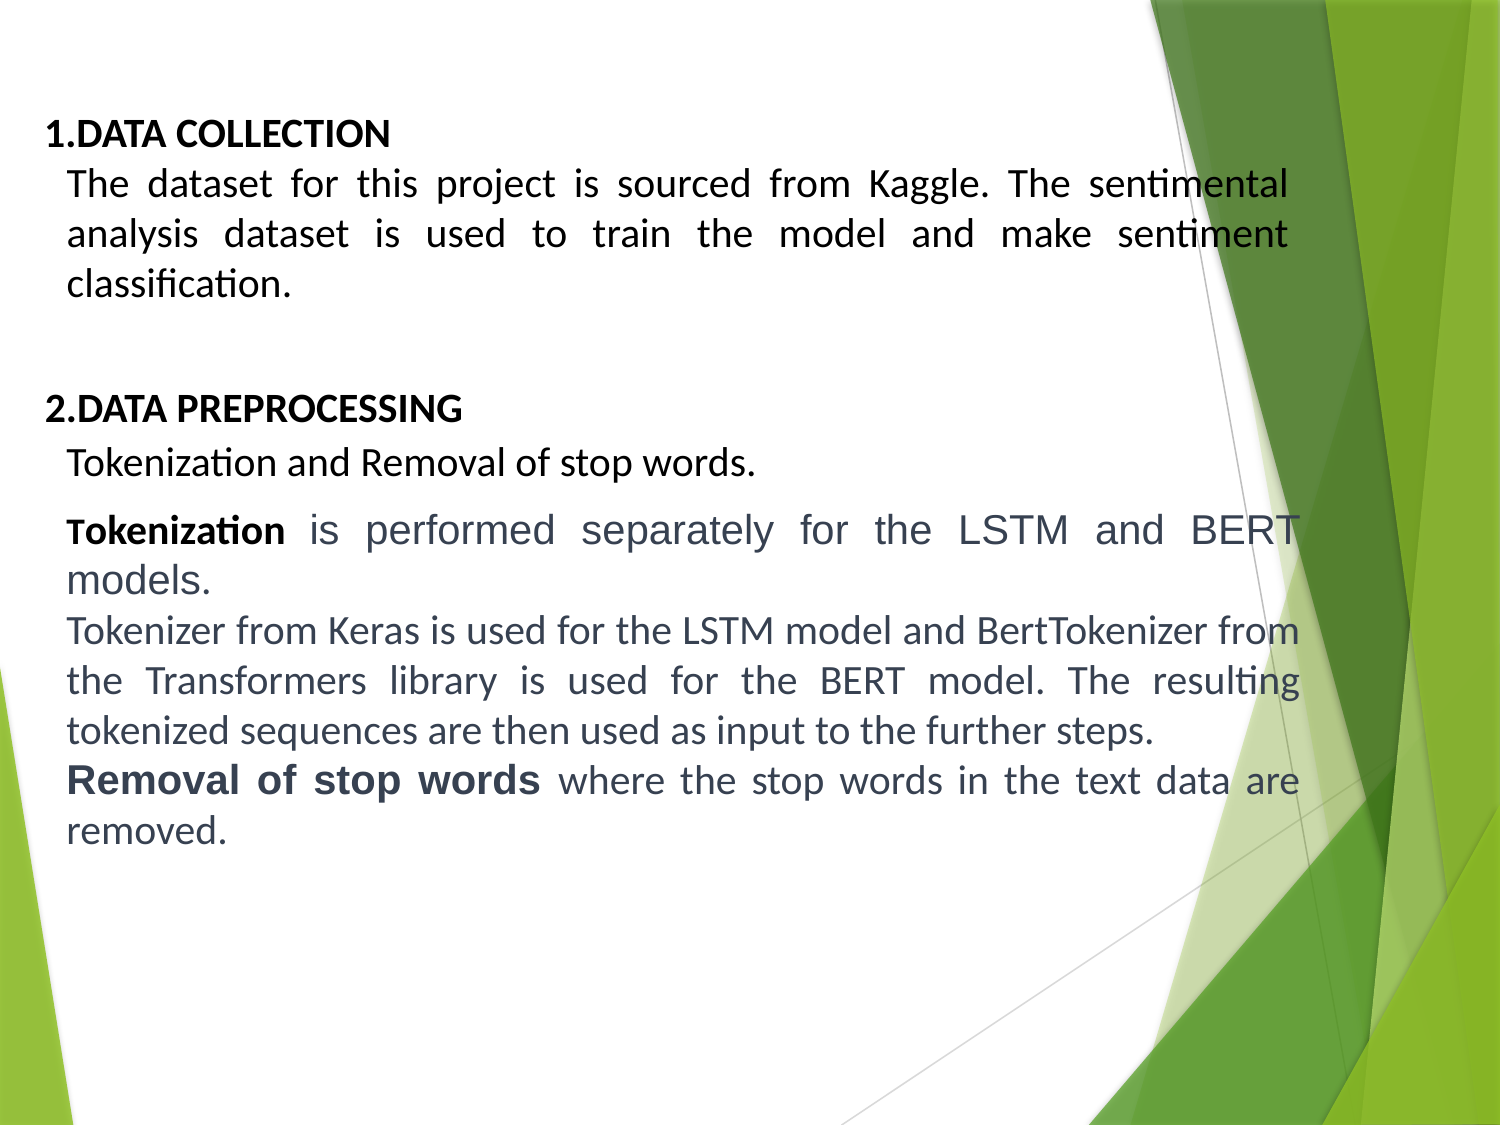

1.DATA COLLECTION
The dataset for this project is sourced from Kaggle. The sentimental analysis dataset is used to train the model and make sentiment classification.
2.DATA PREPROCESSING
Tokenization and Removal of stop words.
Tokenization is performed separately for the LSTM and BERT models.
Tokenizer from Keras is used for the LSTM model and BertTokenizer from the Transformers library is used for the BERT model. The resulting tokenized sequences are then used as input to the further steps.
Removal of stop words where the stop words in the text data are removed.